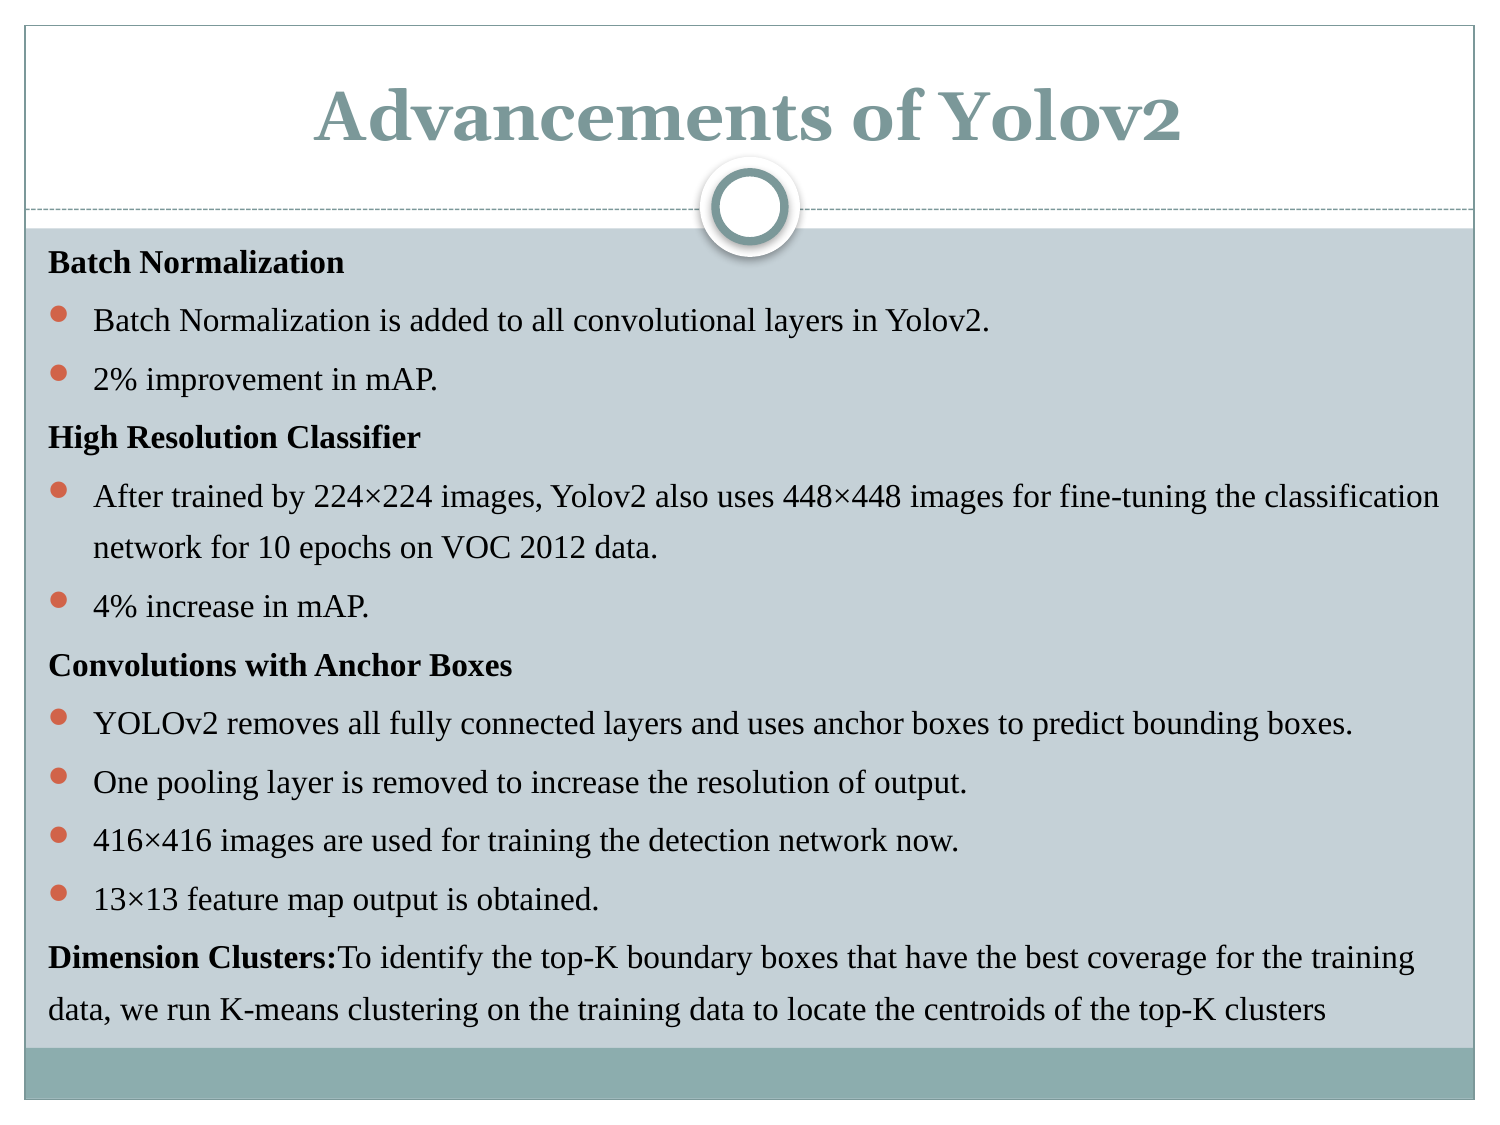

# Advancements of Yolov2
Batch Normalization
Batch Normalization is added to all convolutional layers in Yolov2.
2% improvement in mAP.
High Resolution Classifier
After trained by 224×224 images, Yolov2 also uses 448×448 images for fine-tuning the classification network for 10 epochs on VOC 2012 data.
4% increase in mAP.
Convolutions with Anchor Boxes
YOLOv2 removes all fully connected layers and uses anchor boxes to predict bounding boxes.
One pooling layer is removed to increase the resolution of output.
416×416 images are used for training the detection network now.
13×13 feature map output is obtained.
Dimension Clusters:To identify the top-K boundary boxes that have the best coverage for the training data, we run K-means clustering on the training data to locate the centroids of the top-K clusters